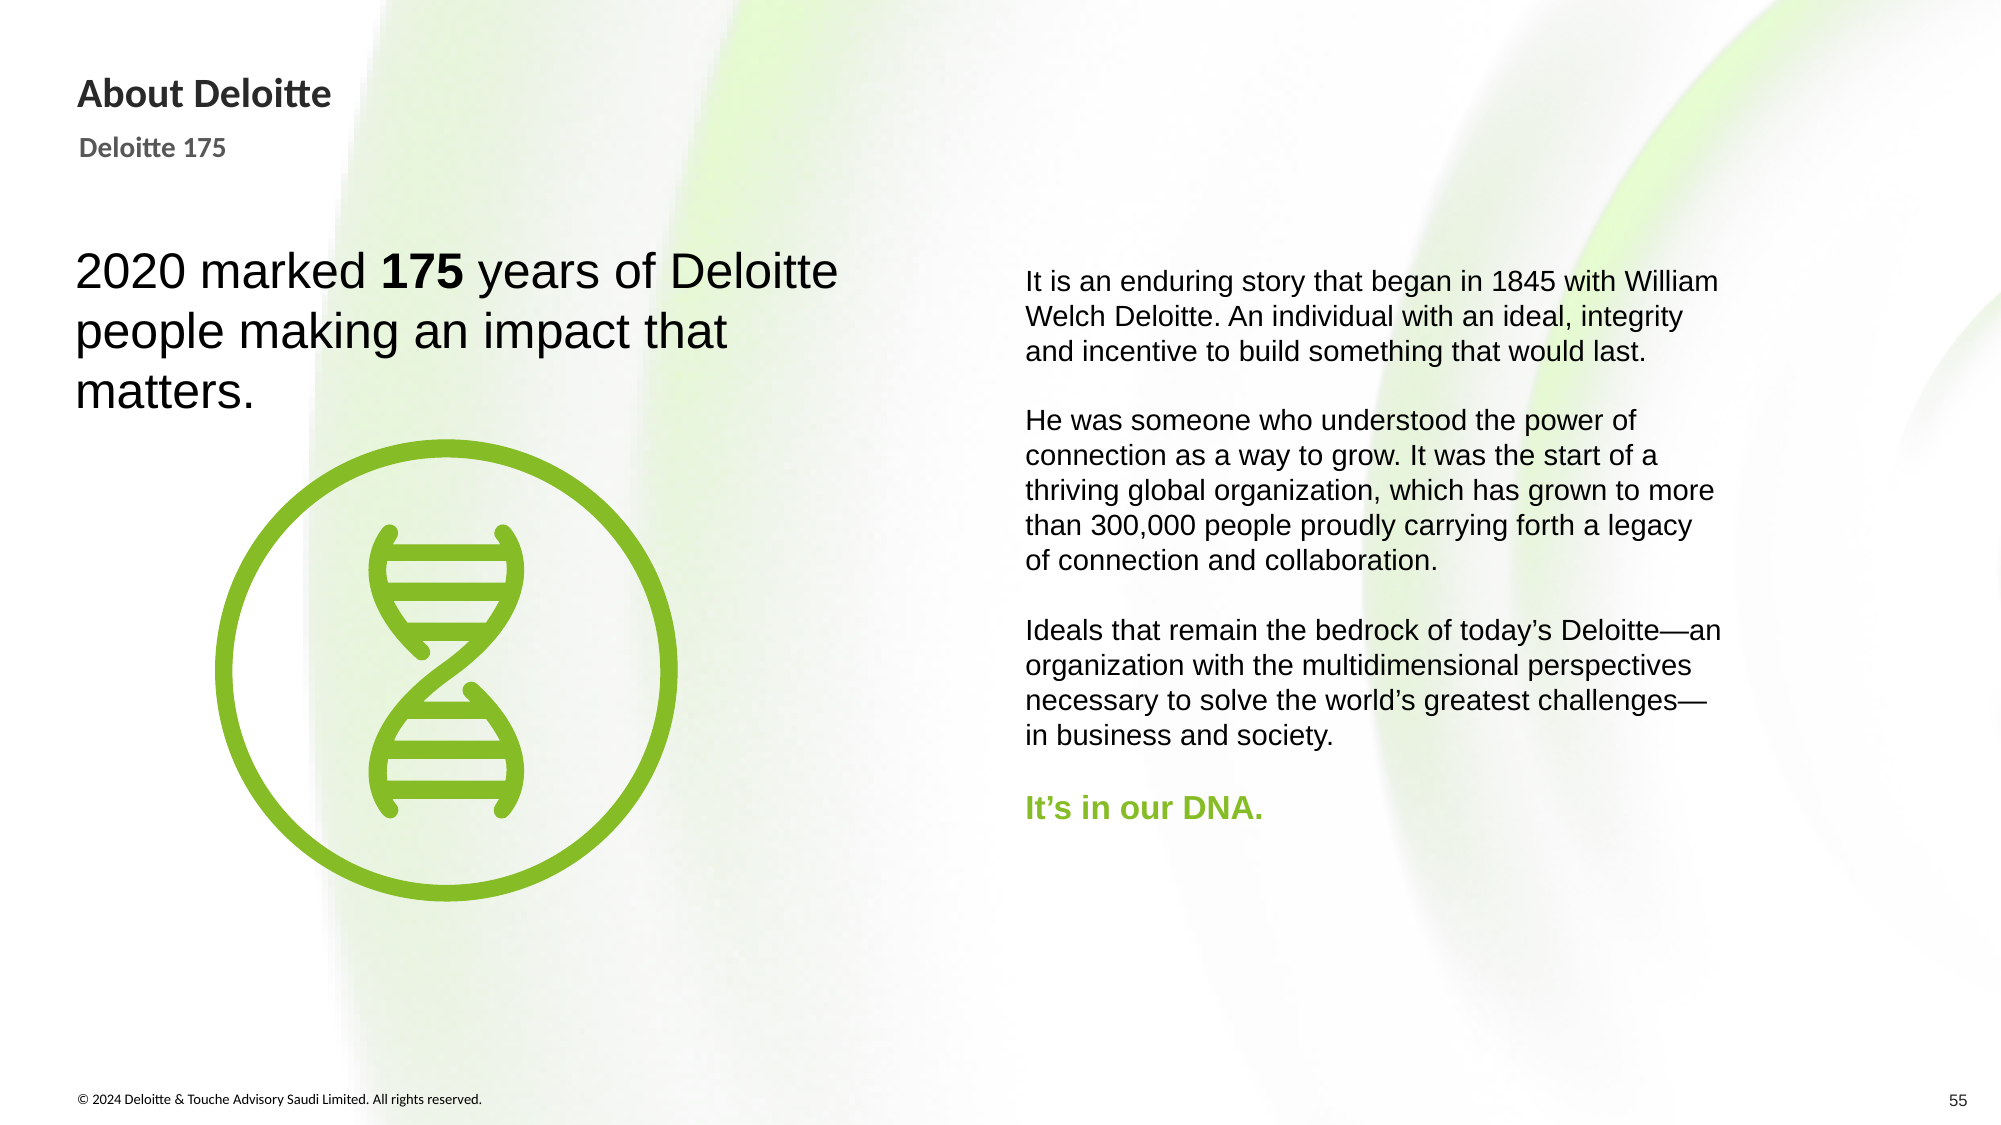

# About Deloitte
Deloitte 175
2020 marked 175 years of Deloitte people making an impact that matters.
It is an enduring story that began in 1845 with William Welch Deloitte. An individual with an ideal, integrity and incentive to build something that would last.

He was someone who understood the power of connection as a way to grow. It was the start of a thriving global organization, which has grown to more than 300,000 people proudly carrying forth a legacy of connection and collaboration.

Ideals that remain the bedrock of today’s Deloitte—an organization with the multidimensional perspectives necessary to solve the world’s greatest challenges— in business and society.

It’s in our DNA.